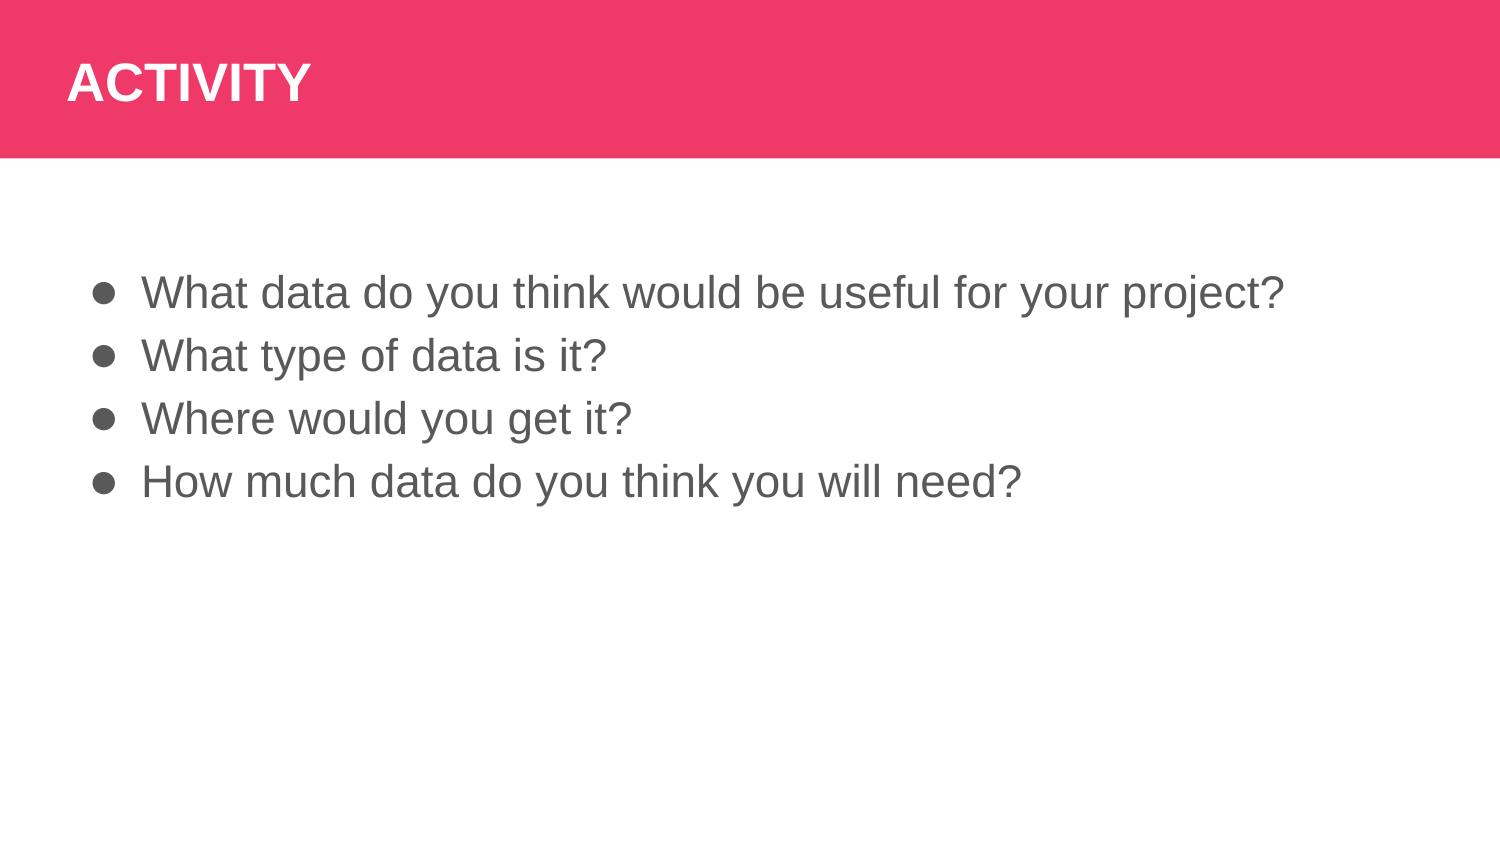

ACTIVITY
What data do you think would be useful for your project?
What type of data is it?
Where would you get it?
How much data do you think you will need?